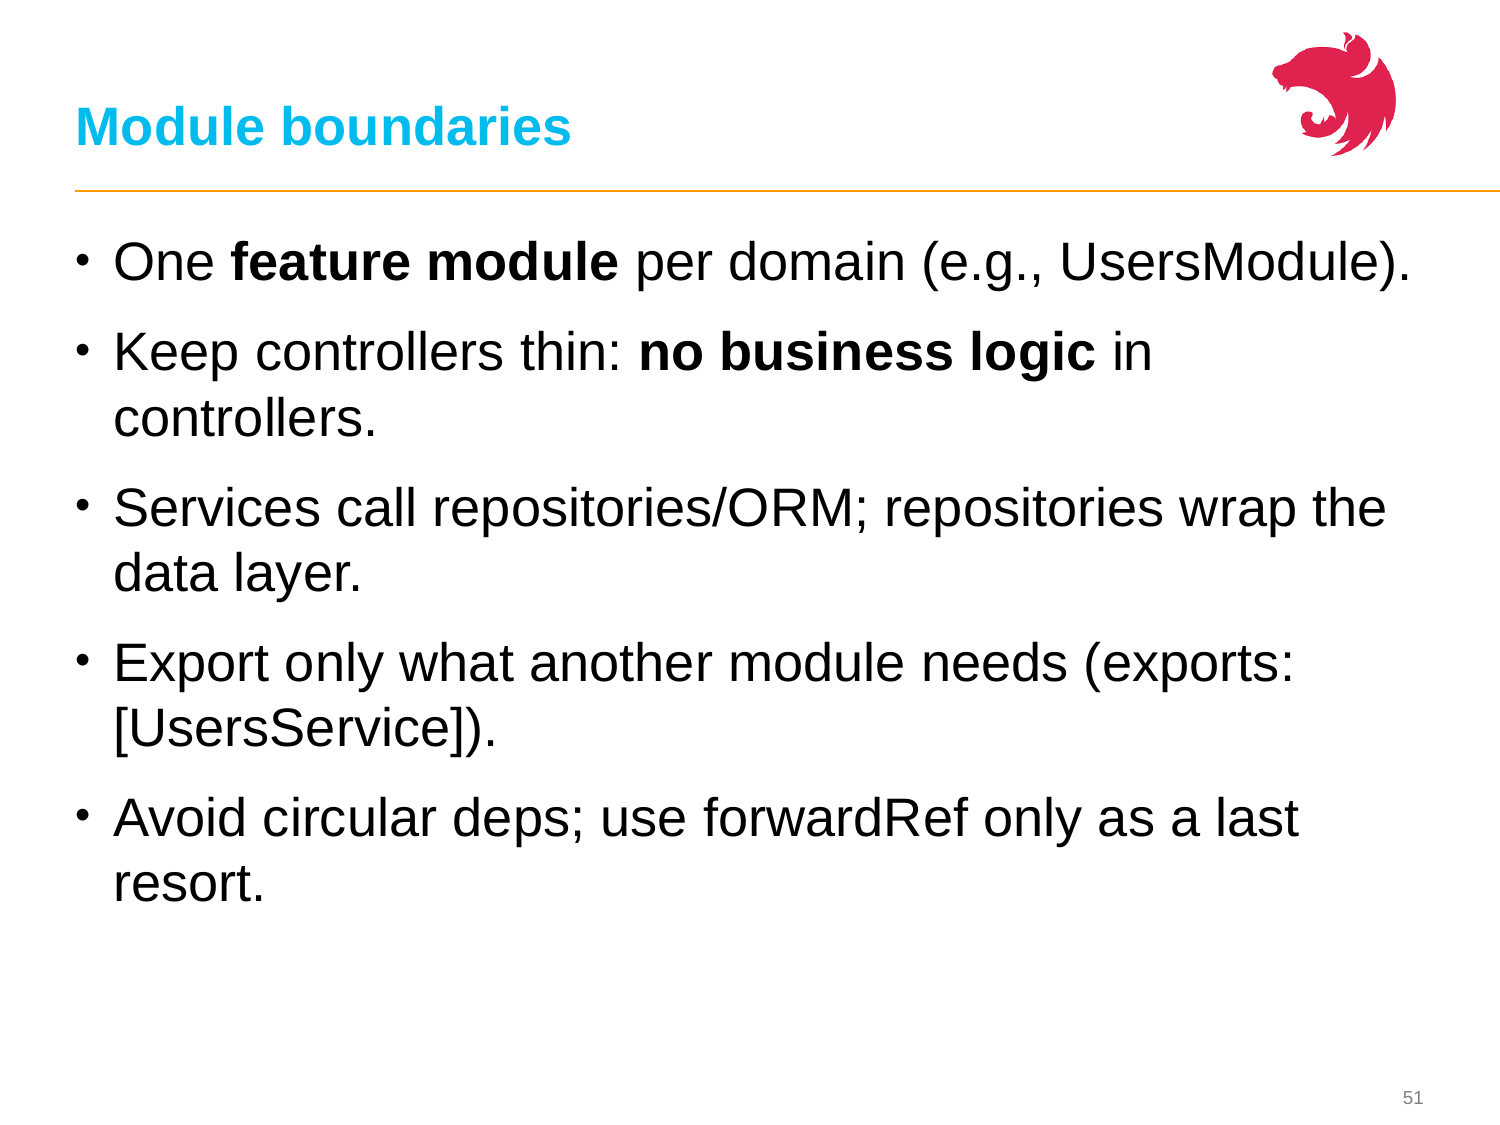

# Module boundaries
One feature module per domain (e.g., UsersModule).
Keep controllers thin: no business logic in controllers.
Services call repositories/ORM; repositories wrap the data layer.
Export only what another module needs (exports: [UsersService]).
Avoid circular deps; use forwardRef only as a last resort.